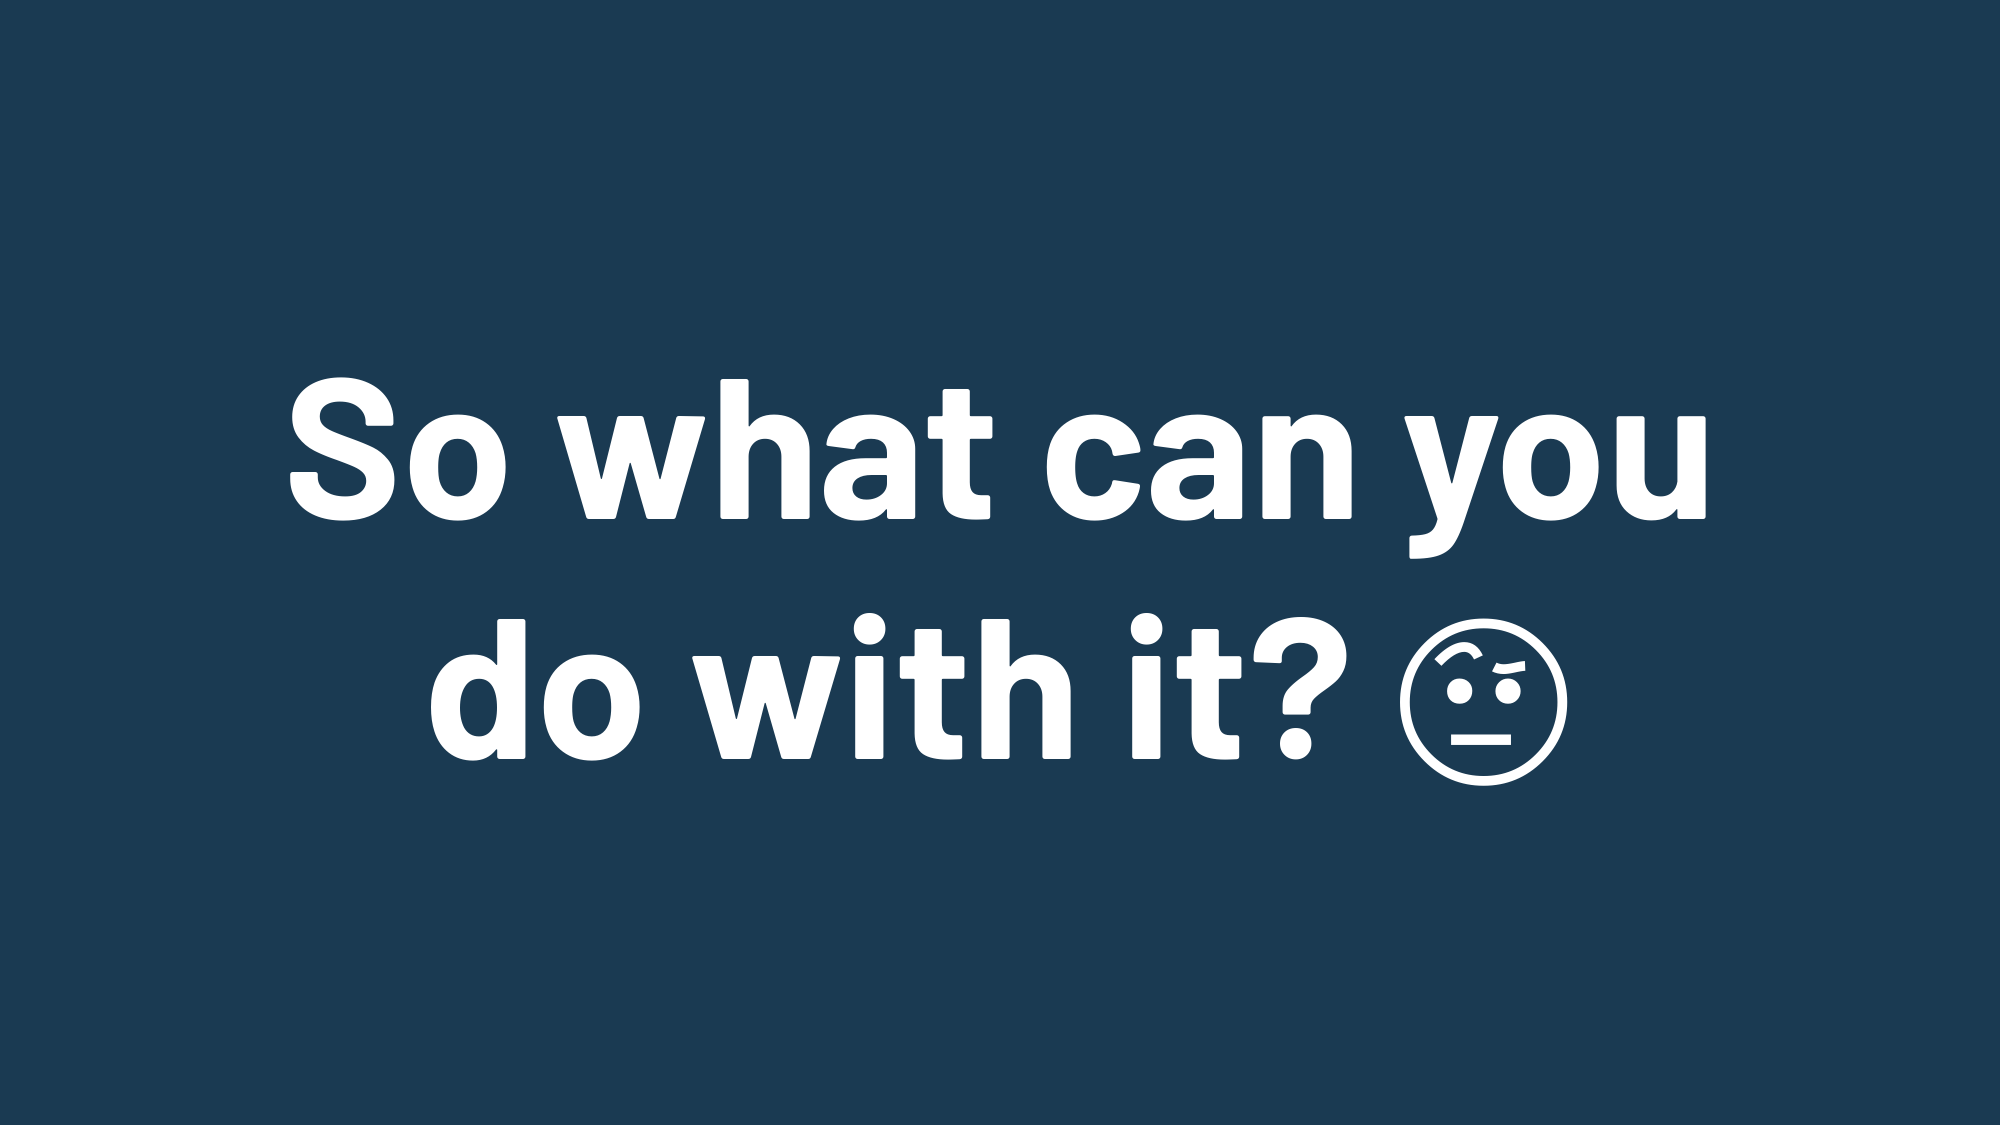

So what can you do with it? 🤨